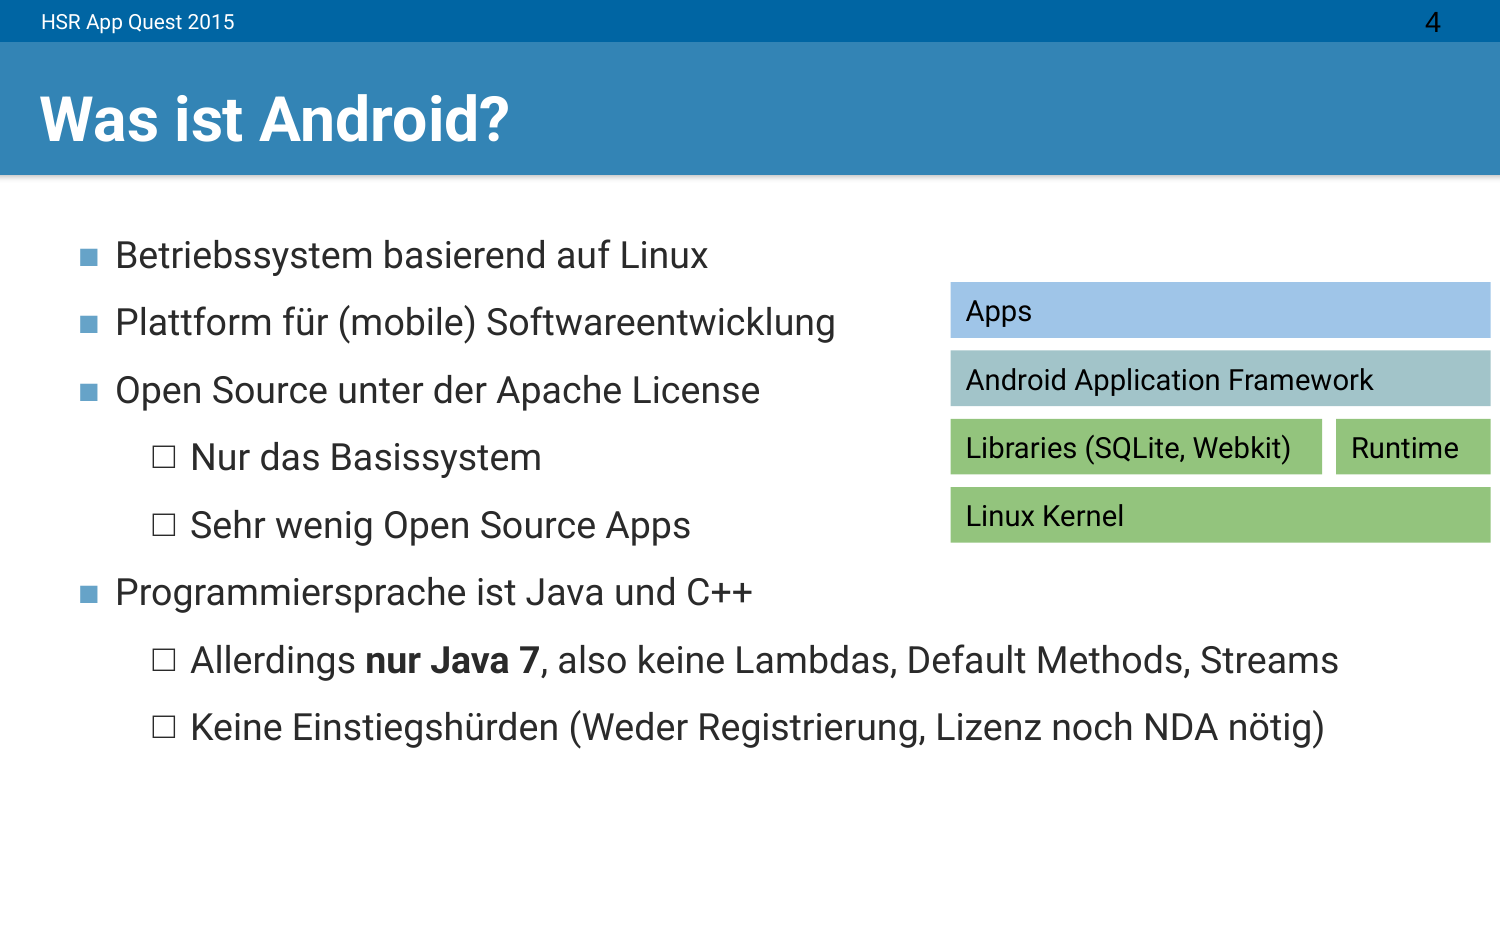

4
# Was ist Android?
Betriebssystem basierend auf Linux
Plattform für (mobile) Softwareentwicklung
Open Source unter der Apache License
Nur das Basissystem
Sehr wenig Open Source Apps
Programmiersprache ist Java und C++
Allerdings nur Java 7, also keine Lambdas, Default Methods, Streams
Keine Einstiegshürden (Weder Registrierung, Lizenz noch NDA nötig)
Apps
Android Application Framework
Libraries (SQLite, Webkit)
Runtime
Linux Kernel